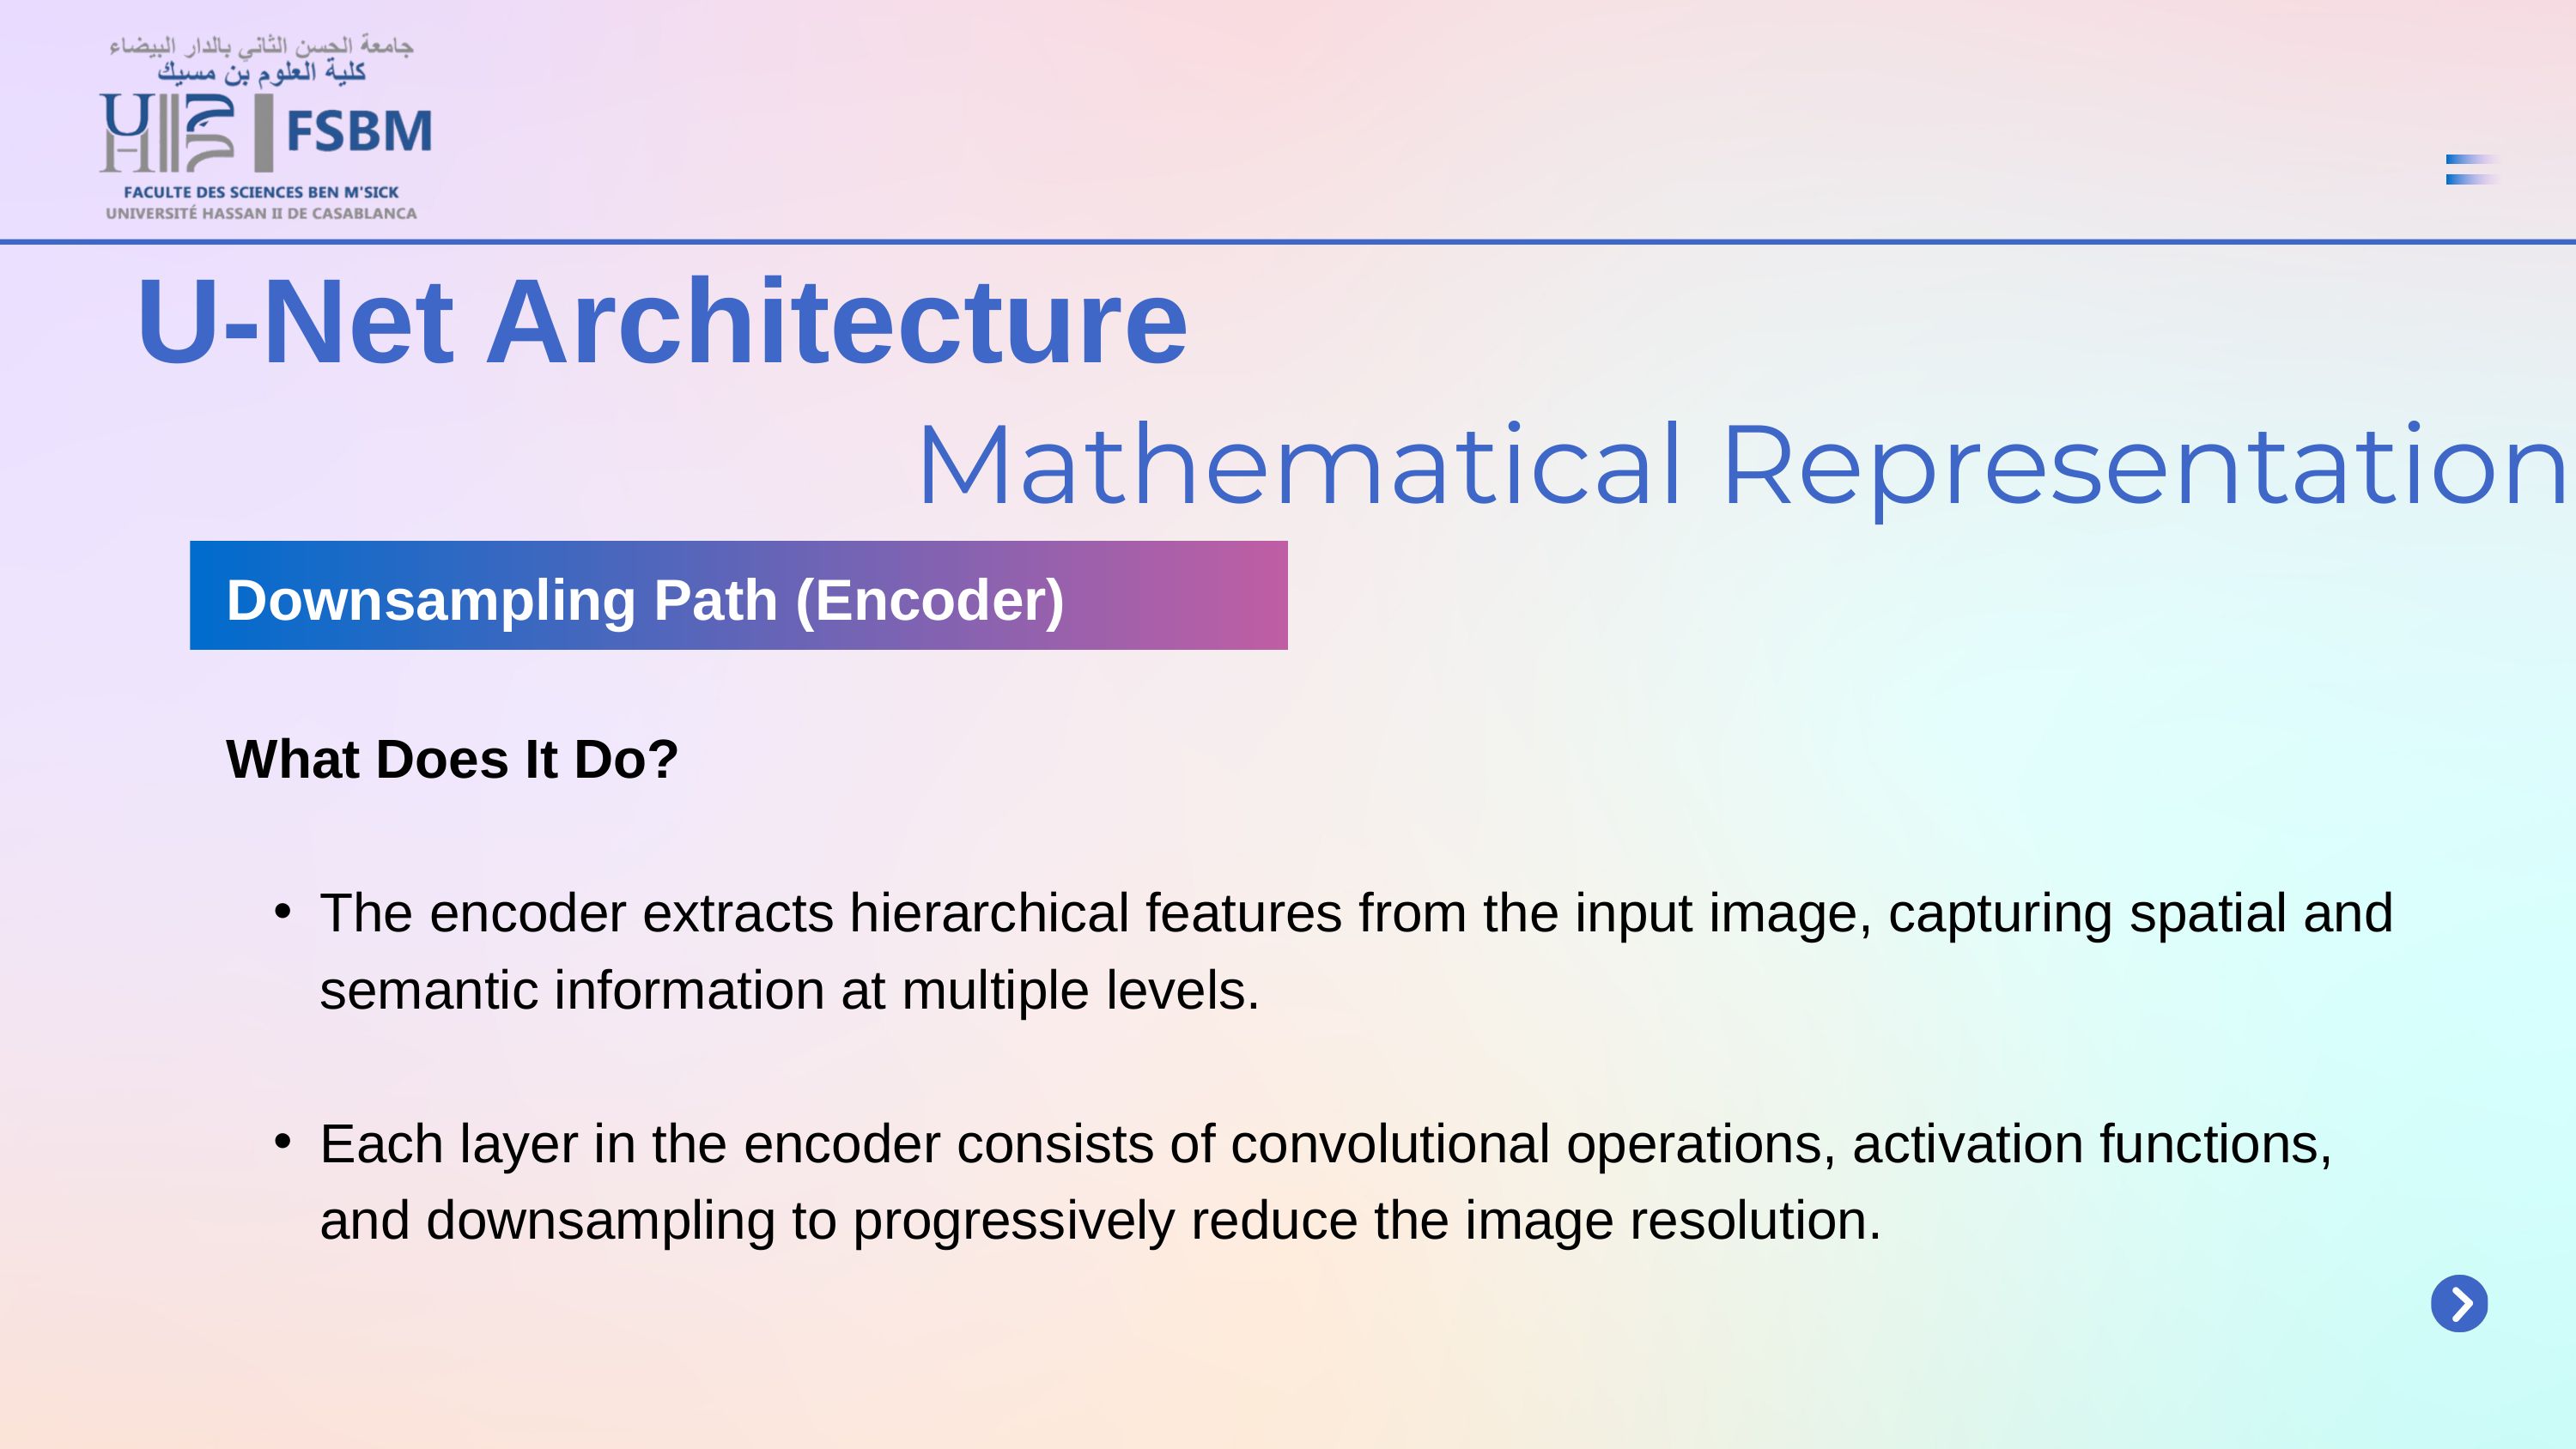

U-Net Architecture
Mathematical Representation

Downsampling Path (Encoder)
What Does It Do?

The encoder extracts hierarchical features from the input image, capturing spatial and semantic information at multiple levels.

Each layer in the encoder consists of convolutional operations, activation functions, and downsampling to progressively reduce the image resolution.